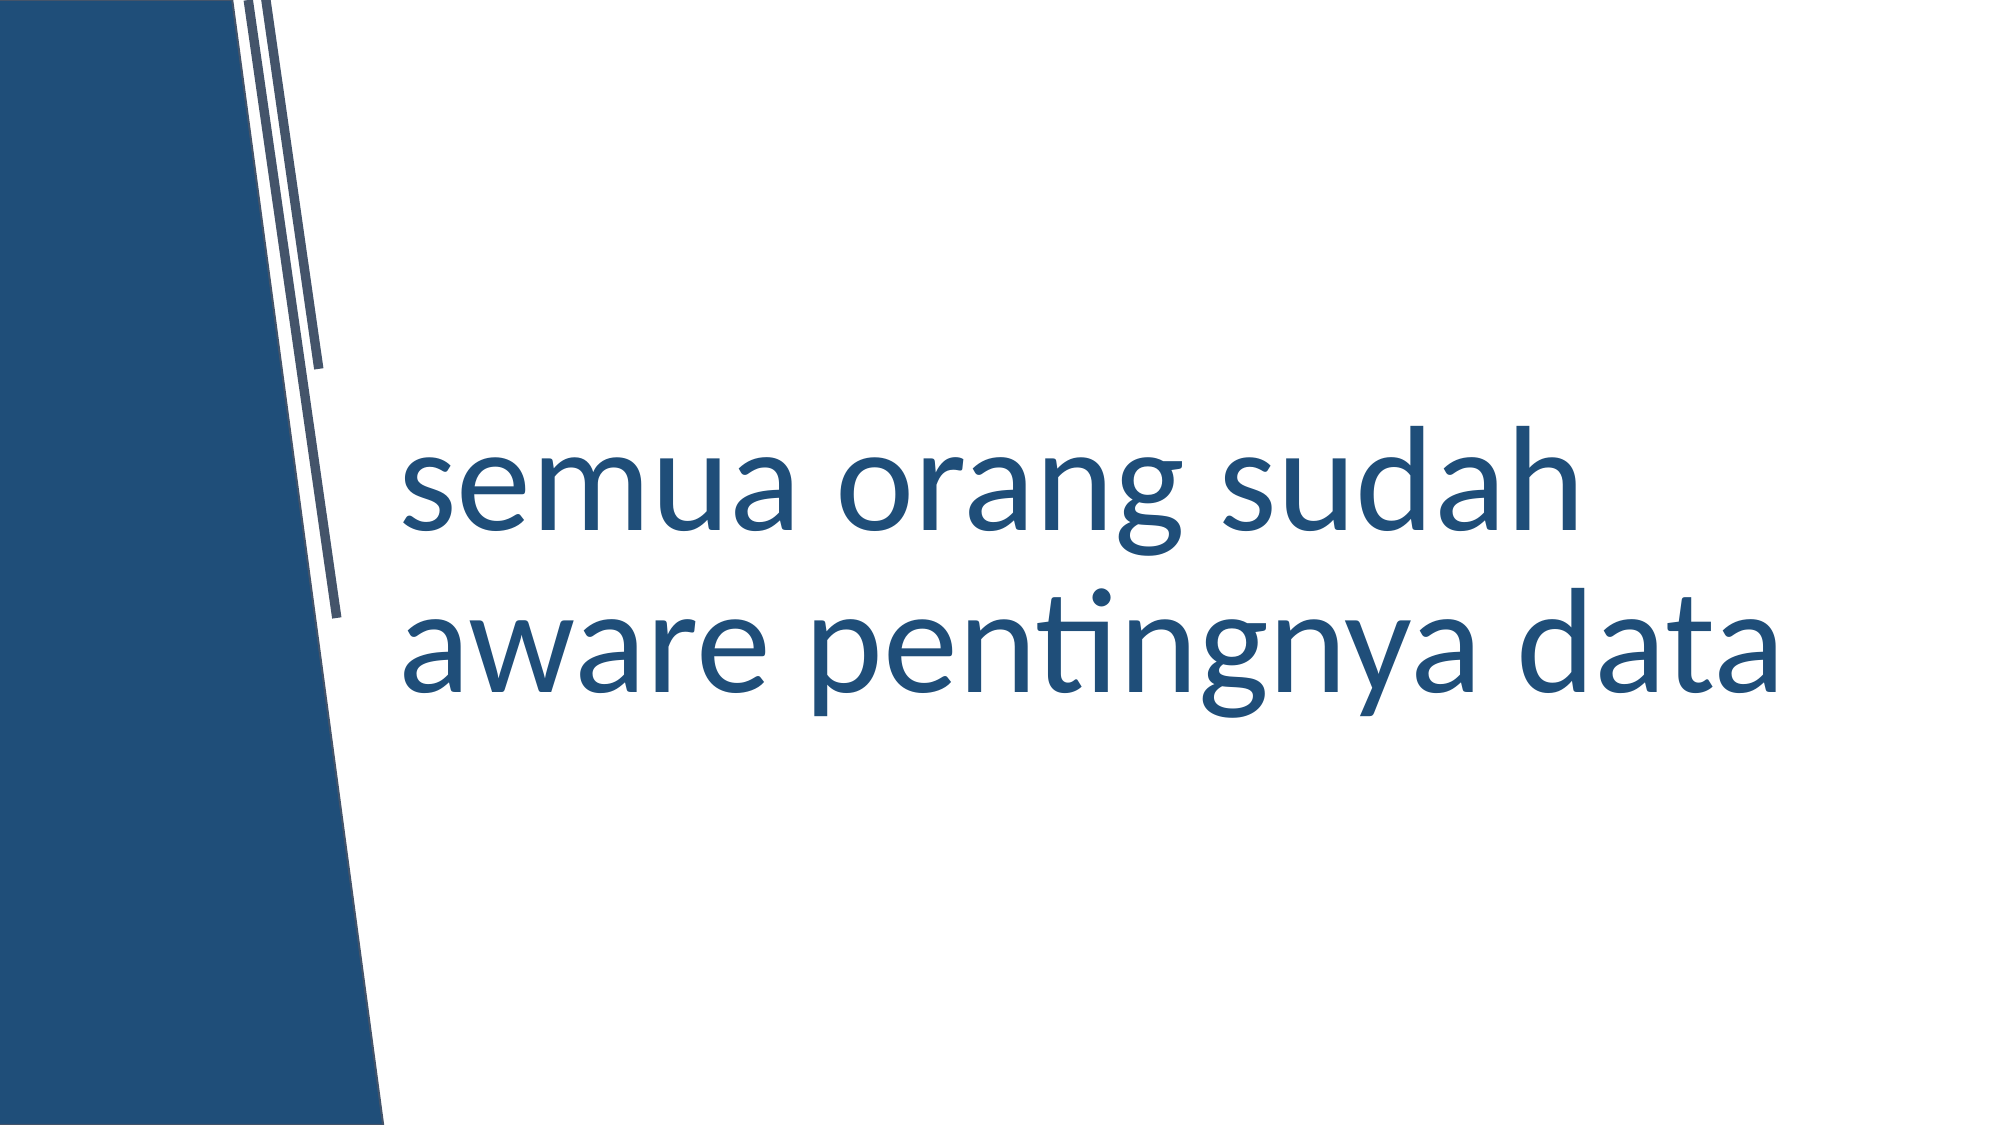

# semua orang sudah aware pentingnya data